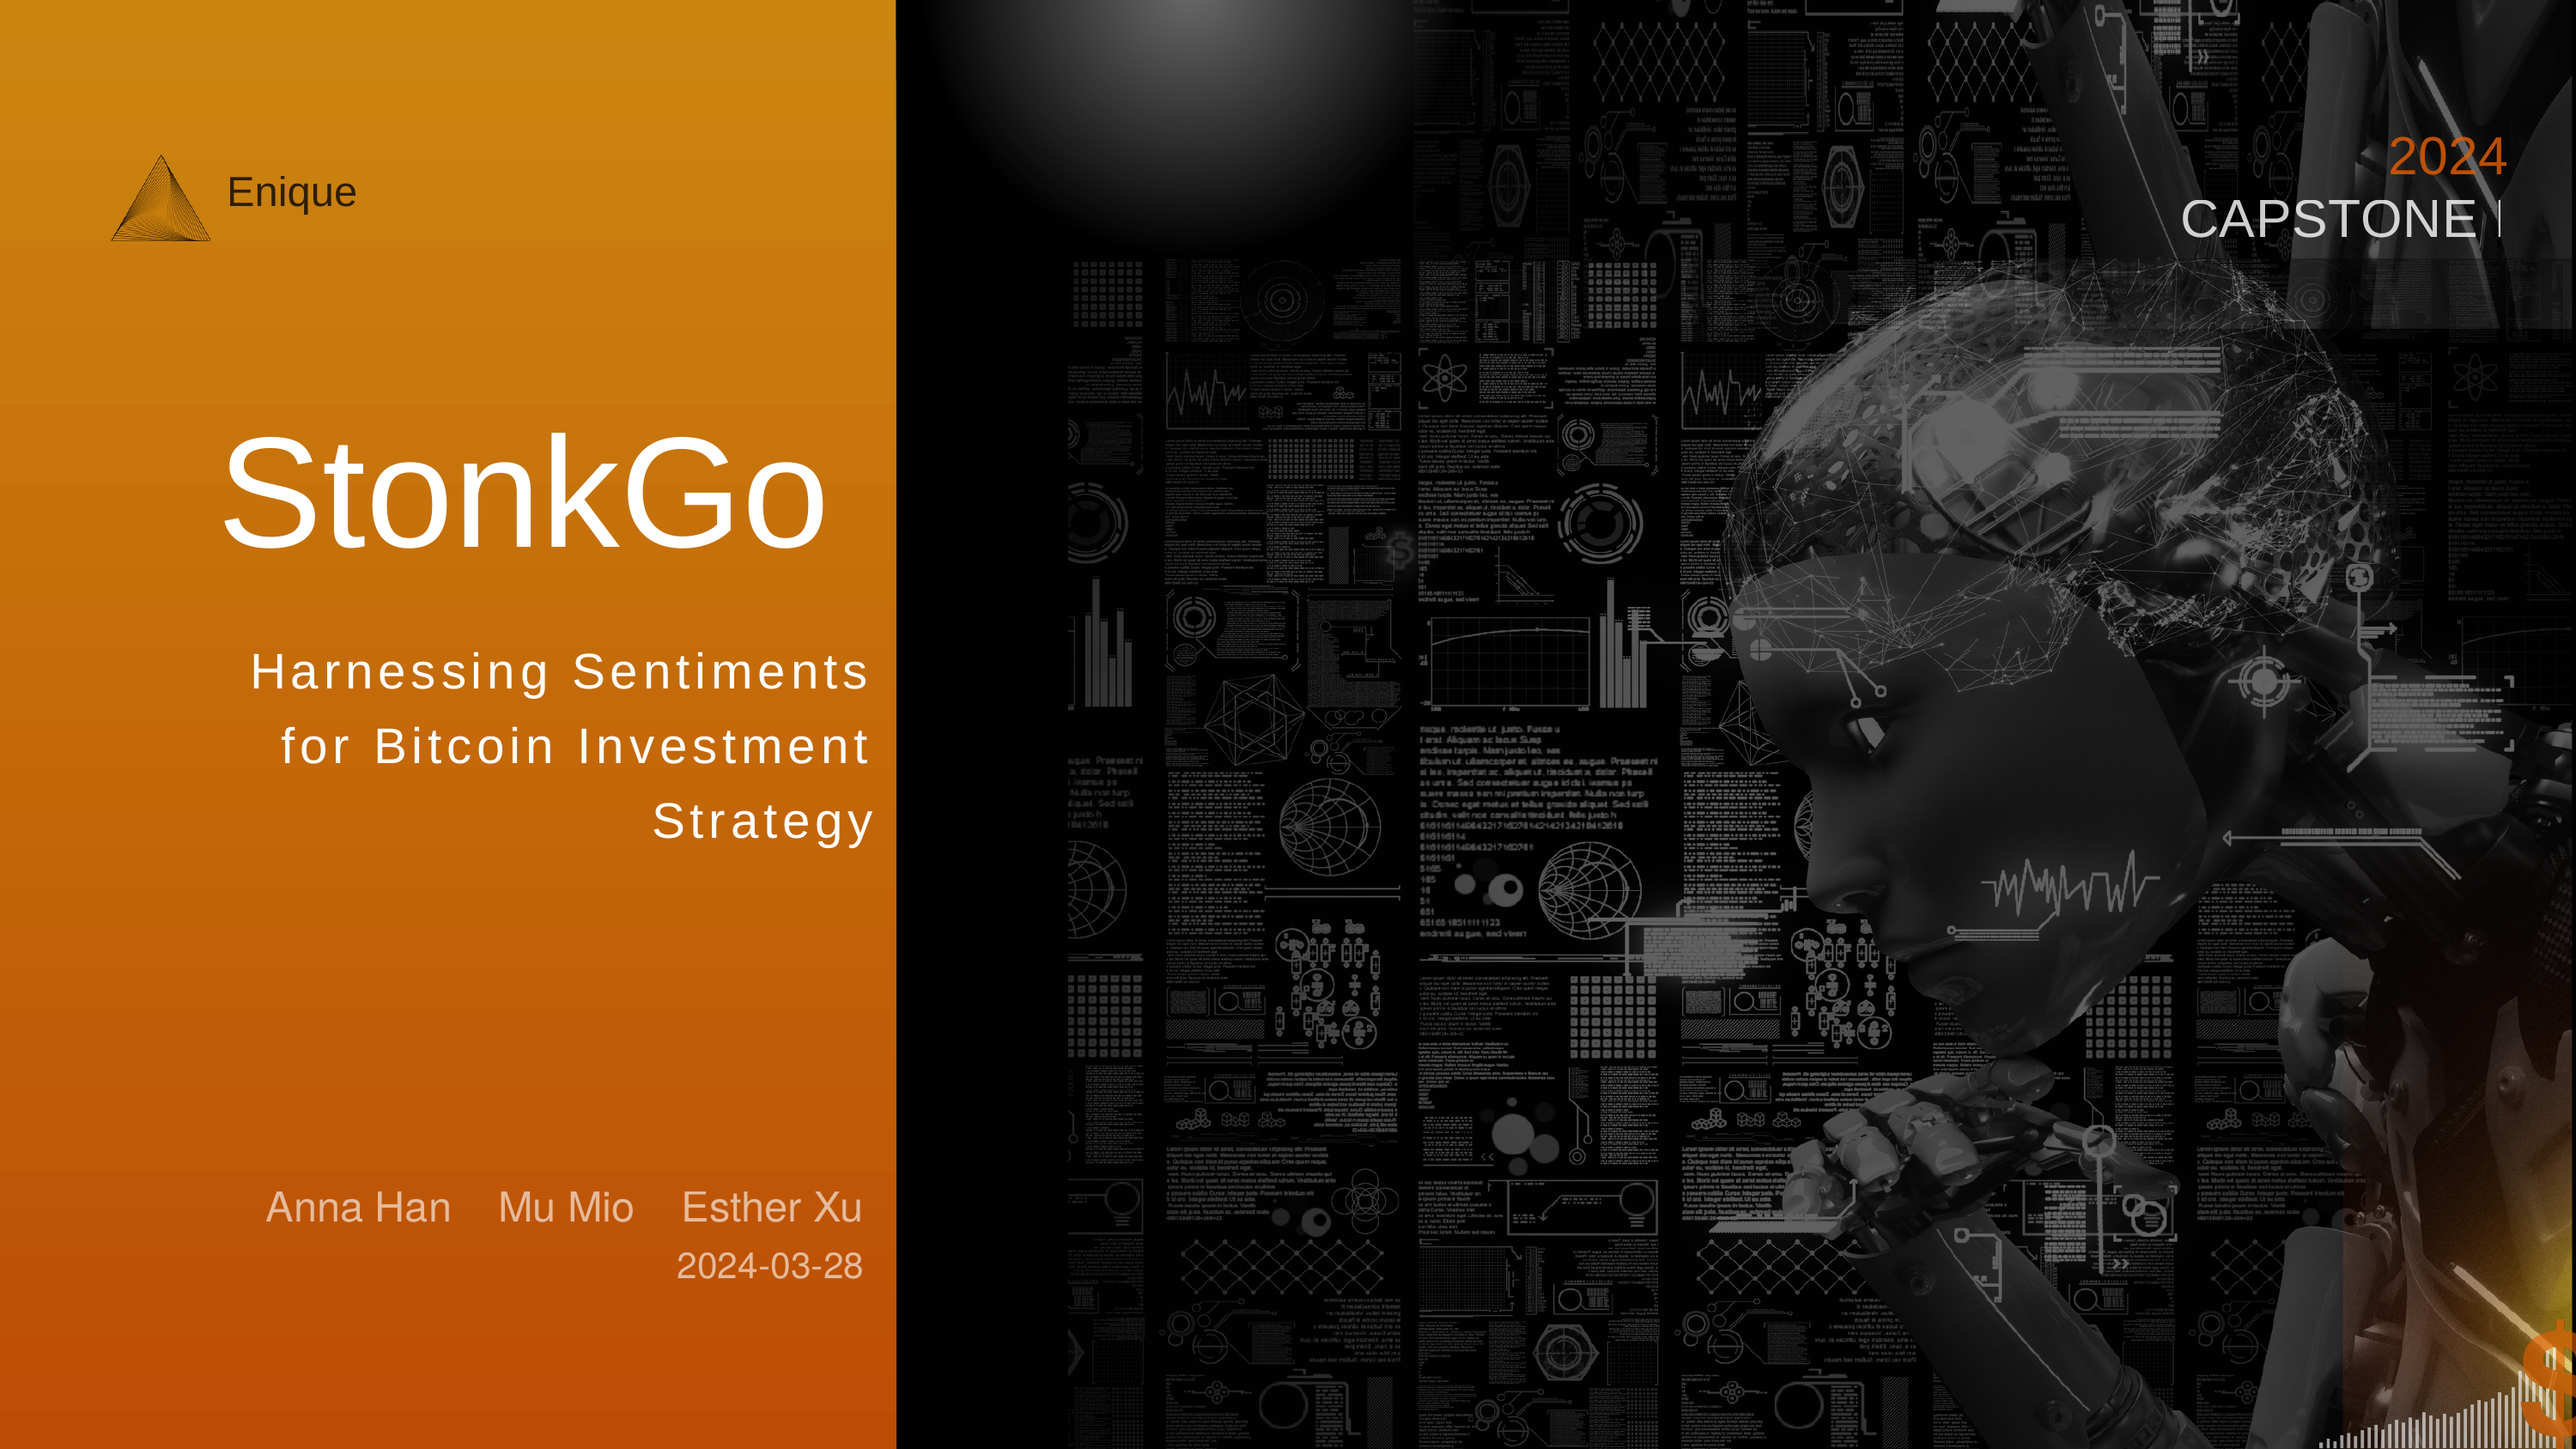

2024

Enique
CAPSTONE I

StonkGo

Harnessing Sentiments for Bitcoin Investment Strategy

Anna Han    Mu Mio    Esther Xu
2024-03-28